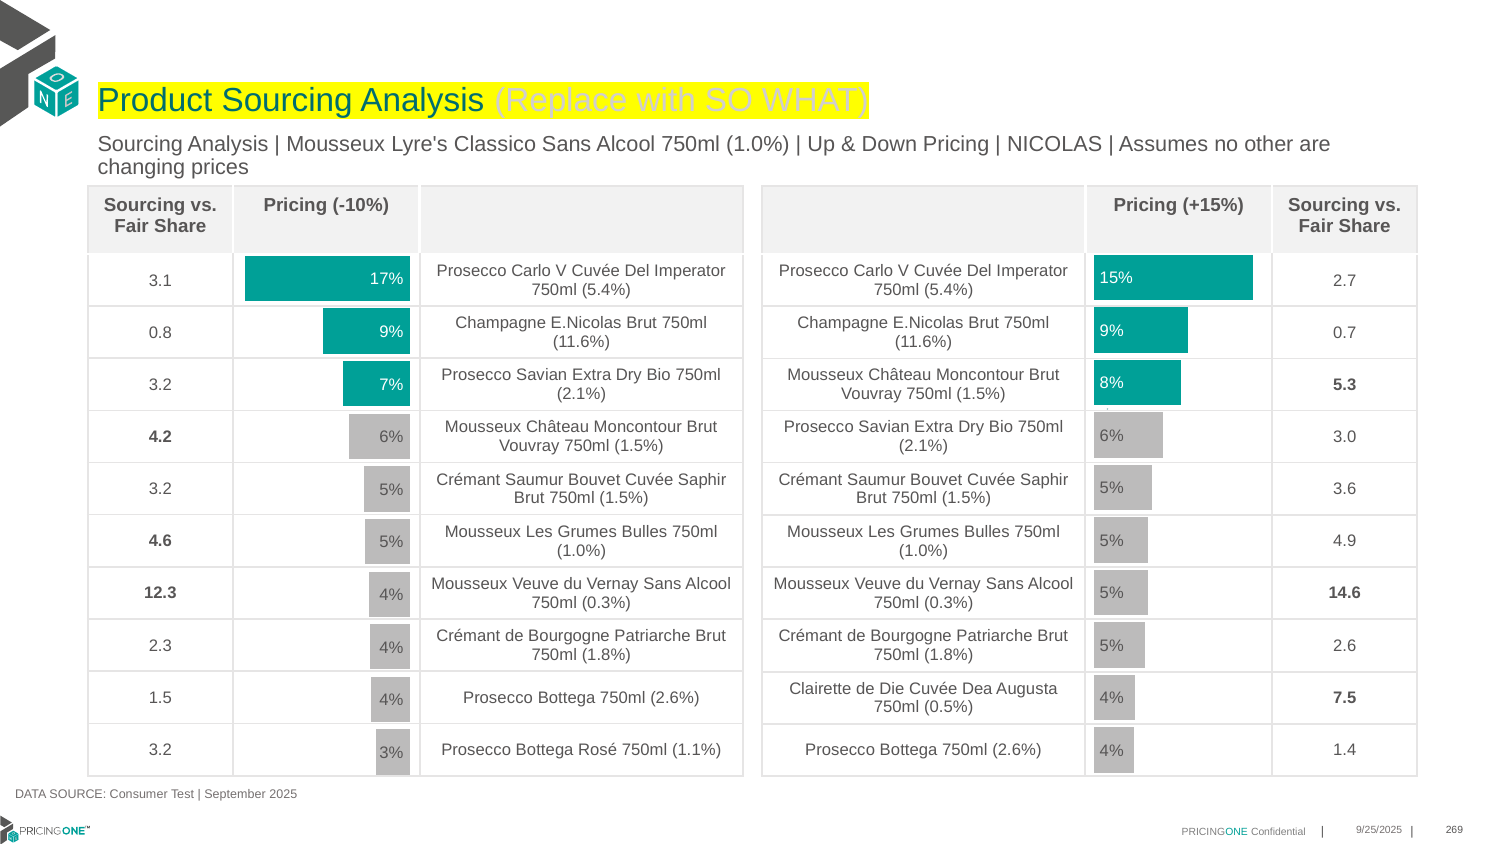

# Product Sourcing Analysis (Replace with SO WHAT)
Sourcing Analysis | Mousseux Lyre's Classico Sans Alcool 750ml (1.0%) | Up & Down Pricing | NICOLAS | Assumes no other are changing prices
| Sourcing vs. Fair Share | Pricing (-10%) |  |
| --- | --- | --- |
| 3.1 |  | Prosecco Carlo V Cuvée Del Imperator 750ml (5.4%) |
| 0.8 |  | Champagne E.Nicolas Brut 750ml (11.6%) |
| 3.2 |  | Prosecco Savian Extra Dry Bio 750ml (2.1%) |
| 4.2 |  | Mousseux Château Moncontour Brut Vouvray 750ml (1.5%) |
| 3.2 |  | Crémant Saumur Bouvet Cuvée Saphir Brut 750ml (1.5%) |
| 4.6 |  | Mousseux Les Grumes Bulles 750ml (1.0%) |
| 12.3 |  | Mousseux Veuve du Vernay Sans Alcool 750ml (0.3%) |
| 2.3 |  | Crémant de Bourgogne Patriarche Brut 750ml (1.8%) |
| 1.5 |  | Prosecco Bottega 750ml (2.6%) |
| 3.2 |  | Prosecco Bottega Rosé 750ml (1.1%) |
|  | Pricing (+15%) | Sourcing vs. Fair Share |
| --- | --- | --- |
| Prosecco Carlo V Cuvée Del Imperator 750ml (5.4%) |  | 2.7 |
| Champagne E.Nicolas Brut 750ml (11.6%) |  | 0.7 |
| Mousseux Château Moncontour Brut Vouvray 750ml (1.5%) |  | 5.3 |
| Prosecco Savian Extra Dry Bio 750ml (2.1%) |  | 3.0 |
| Crémant Saumur Bouvet Cuvée Saphir Brut 750ml (1.5%) |  | 3.6 |
| Mousseux Les Grumes Bulles 750ml (1.0%) |  | 4.9 |
| Mousseux Veuve du Vernay Sans Alcool 750ml (0.3%) |  | 14.6 |
| Crémant de Bourgogne Patriarche Brut 750ml (1.8%) |  | 2.6 |
| Clairette de Die Cuvée Dea Augusta 750ml (0.5%) |  | 7.5 |
| Prosecco Bottega 750ml (2.6%) |  | 1.4 |

### Chart

| Category | Mousseux Lyre's Classico Sans Alcool 750ml (1.0%) |
|---|---|
| Prosecco Carlo V Cuvée Del Imperator 750ml (5.4%) | 0.14712821382692262 |
| Champagne E.Nicolas Brut 750ml (11.6%) | 0.087573499992873 |
| Mousseux Château Moncontour Brut Vouvray 750ml (1.5%) | 0.08029922271906677 |
| Prosecco Savian Extra Dry Bio 750ml (2.1%) | 0.06443325639892679 |
| Crémant Saumur Bouvet Cuvée Saphir Brut 750ml (1.5%) | 0.05379138445545659 |
| Mousseux Les Grumes Bulles 750ml (1.0%) | 0.05005312995530315 |
| Mousseux Veuve du Vernay Sans Alcool 750ml (0.3%) | 0.04998968456186338 |
| Crémant de Bourgogne Patriarche Brut 750ml (1.8%) | 0.04729302102087218 |
| Clairette de Die Cuvée Dea Augusta 750ml (0.5%) | 0.03793970681770859 |
| Prosecco Bottega 750ml (2.6%) | 0.03682515022224273 |

### Chart

| Category | Mousseux Lyre's Classico Sans Alcool 750ml (1.0%) |
|---|---|
| Prosecco Carlo V Cuvée Del Imperator 750ml (5.4%) | 0.1699683834158967 |
| Champagne E.Nicolas Brut 750ml (11.6%) | 0.08986204906951839 |
| Prosecco Savian Extra Dry Bio 750ml (2.1%) | 0.06887224098554522 |
| Mousseux Château Moncontour Brut Vouvray 750ml (1.5%) | 0.062462197260798775 |
| Crémant Saumur Bouvet Cuvée Saphir Brut 750ml (1.5%) | 0.047374386541754 |
| Mousseux Les Grumes Bulles 750ml (1.0%) | 0.0466481161381897 |
| Mousseux Veuve du Vernay Sans Alcool 750ml (0.3%) | 0.04210865780728936 |
| Crémant de Bourgogne Patriarche Brut 750ml (1.8%) | 0.04139439213654103 |
| Prosecco Bottega 750ml (2.6%) | 0.04055063612571437 |
| Prosecco Bottega Rosé 750ml (1.1%) | 0.034933749625251004 |
DATA SOURCE: Consumer Test | September 2025

9/25/2025
269